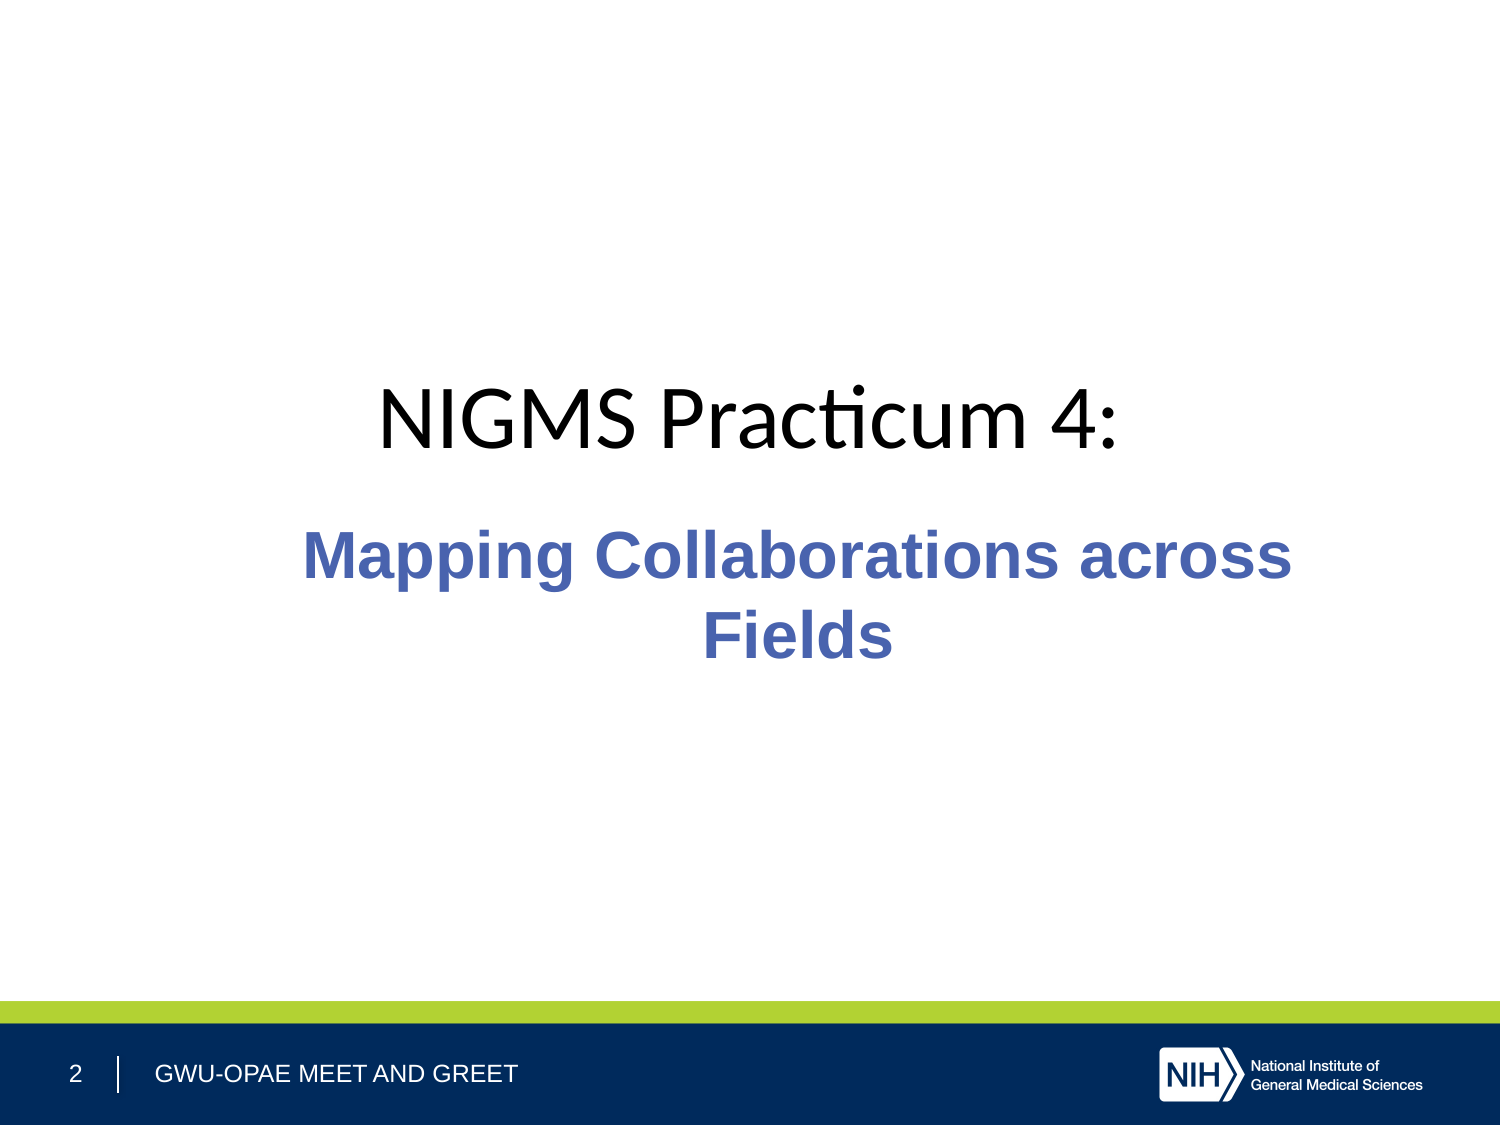

# NIGMS Practicum 4:
Mapping Collaborations across Fields
2
GWU-OPAE MEET AND GREET